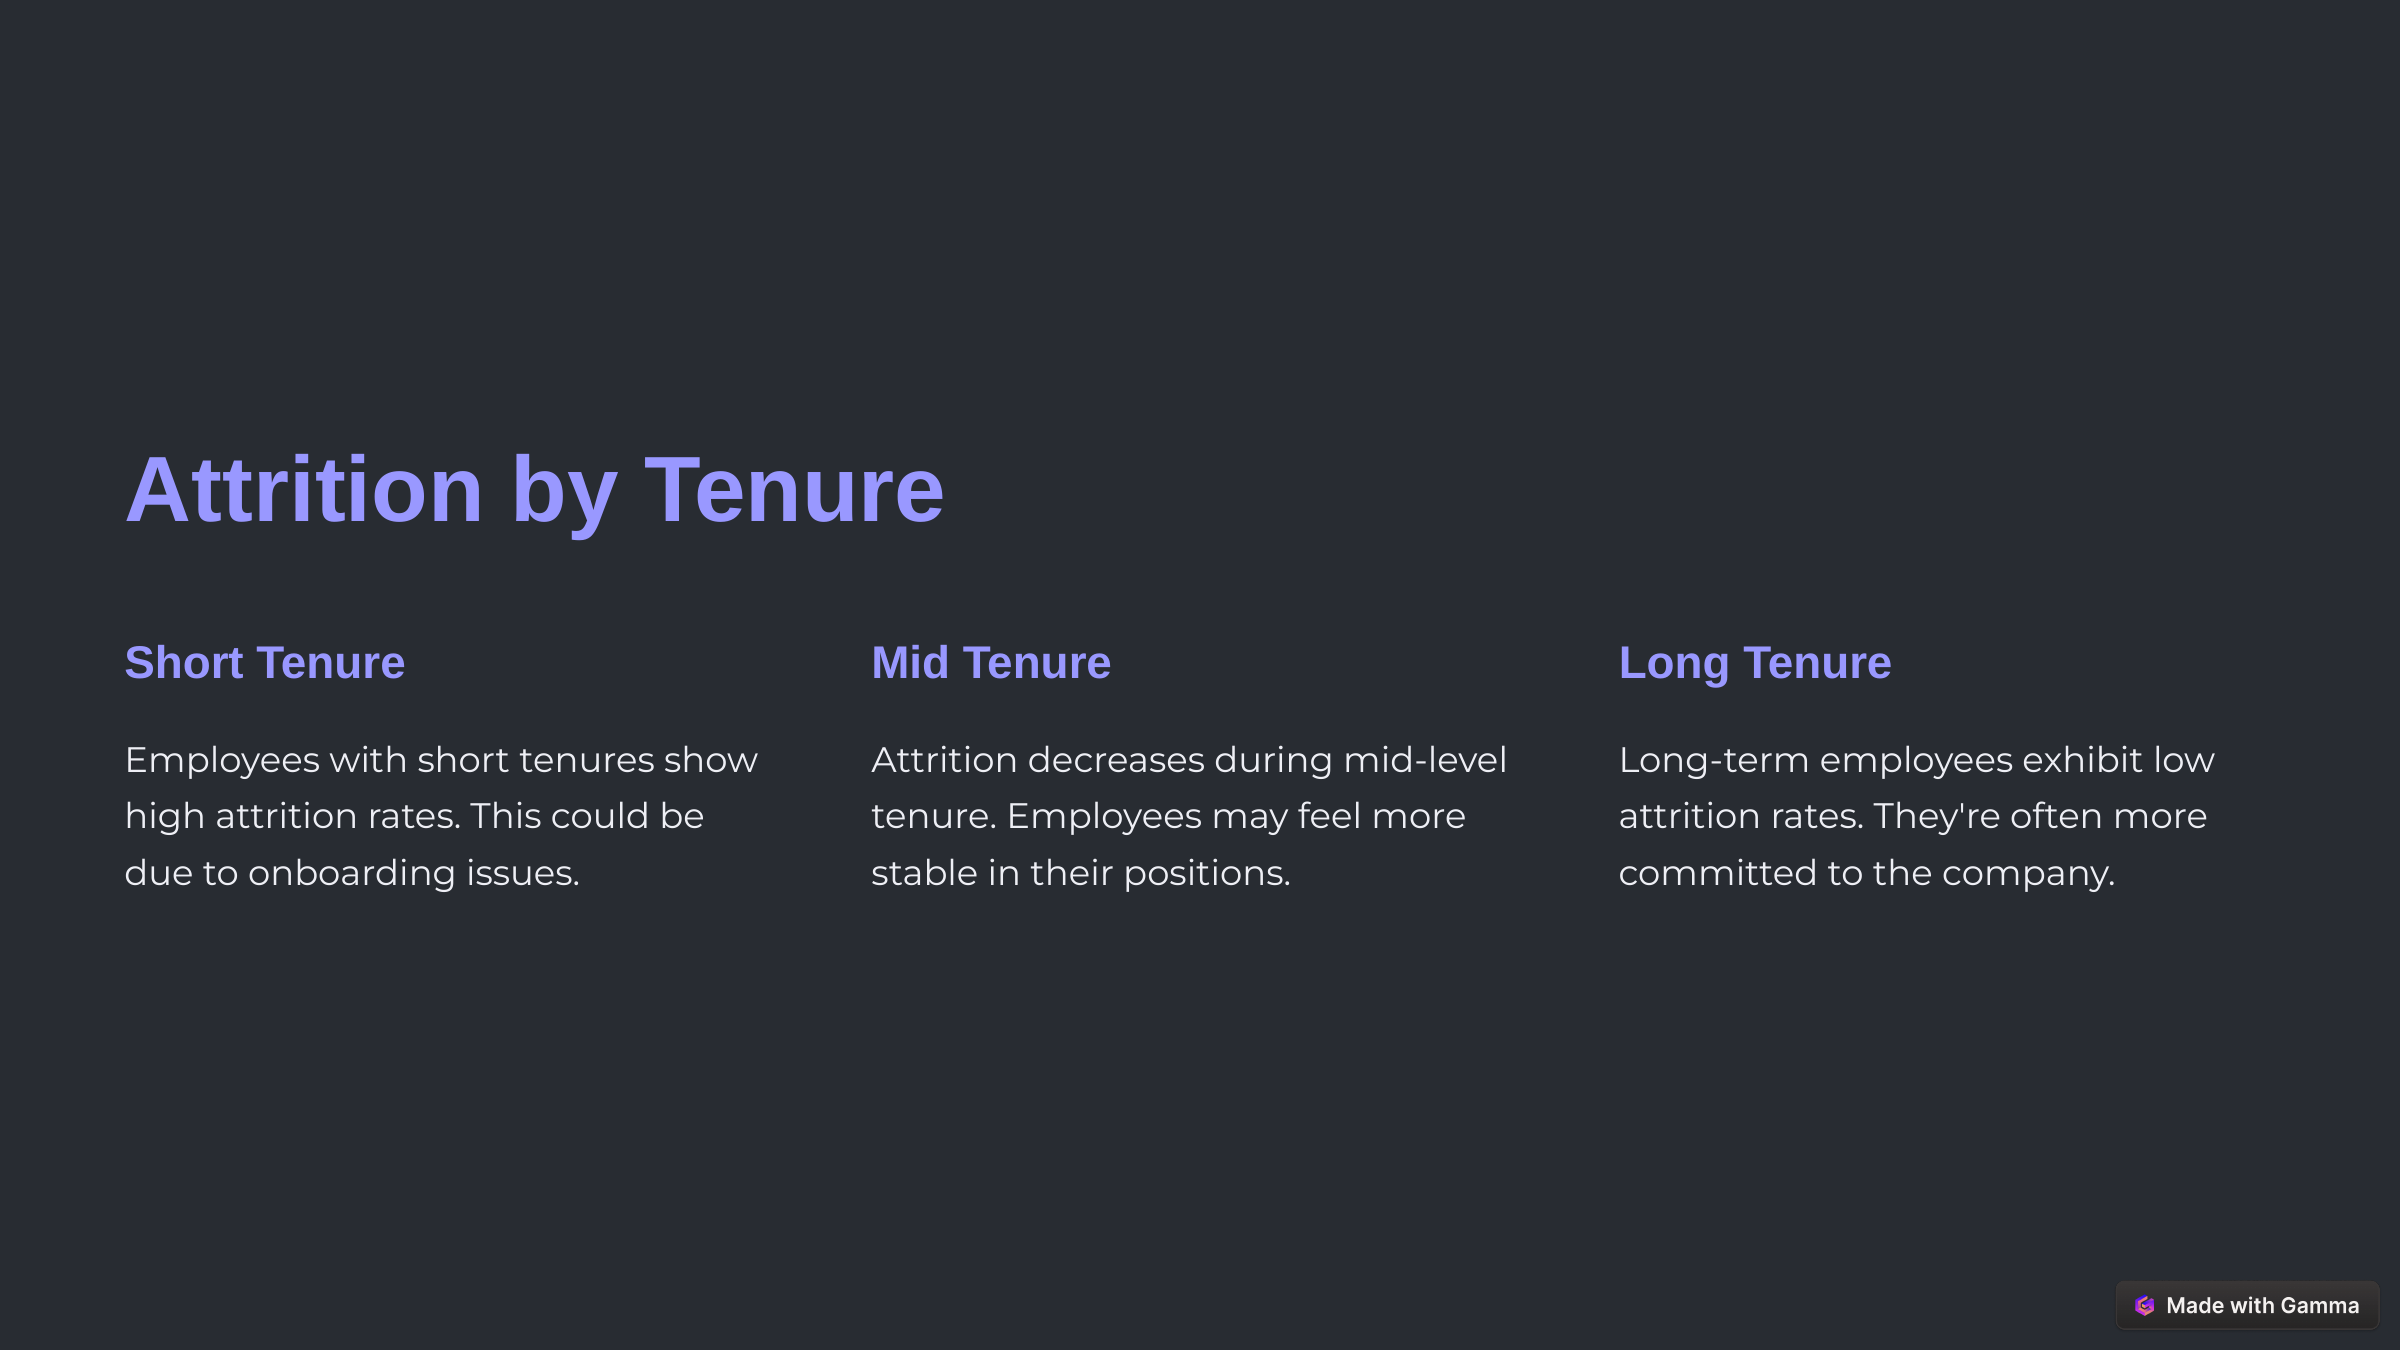

Attrition by Tenure
Short Tenure
Mid Tenure
Long Tenure
Employees with short tenures show high attrition rates. This could be due to onboarding issues.
Attrition decreases during mid-level tenure. Employees may feel more stable in their positions.
Long-term employees exhibit low attrition rates. They're often more committed to the company.